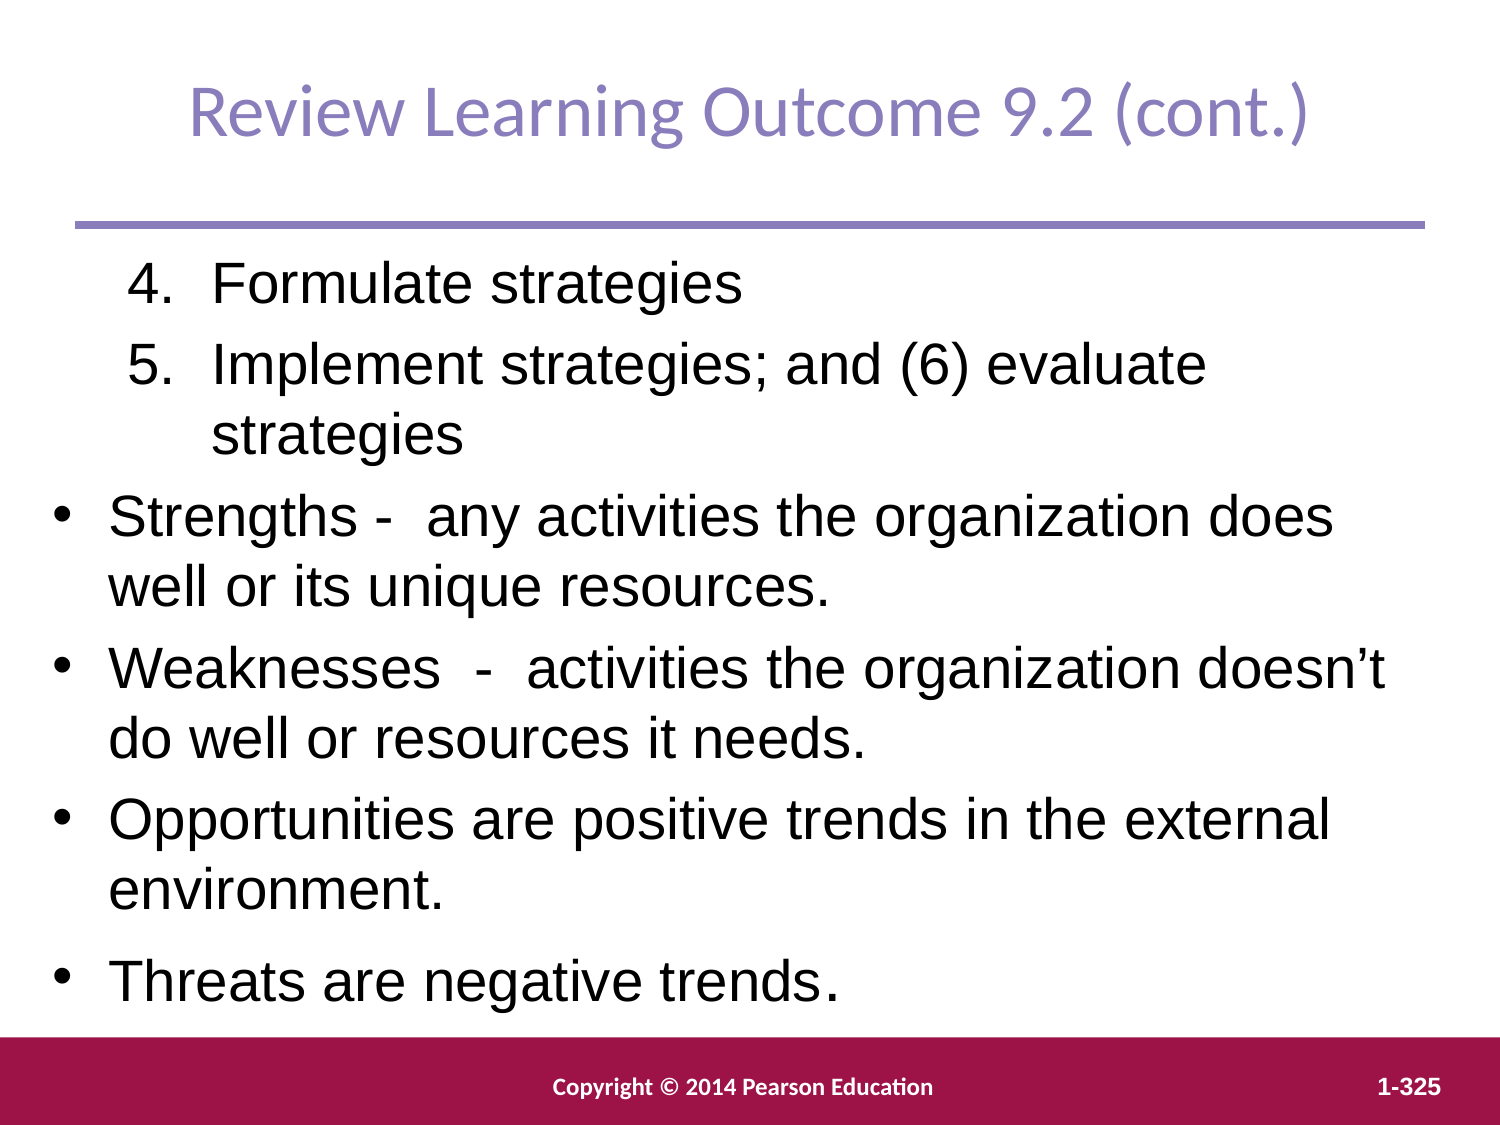

Review Learning Outcome 9.2 (cont.)
Formulate strategies
Implement strategies; and (6) evaluate strategies
Strengths -  any activities the organization does well or its unique resources.
Weaknesses  -  activities the organization doesn’t do well or resources it needs.
Opportunities are positive trends in the external environment.
Threats are negative trends.